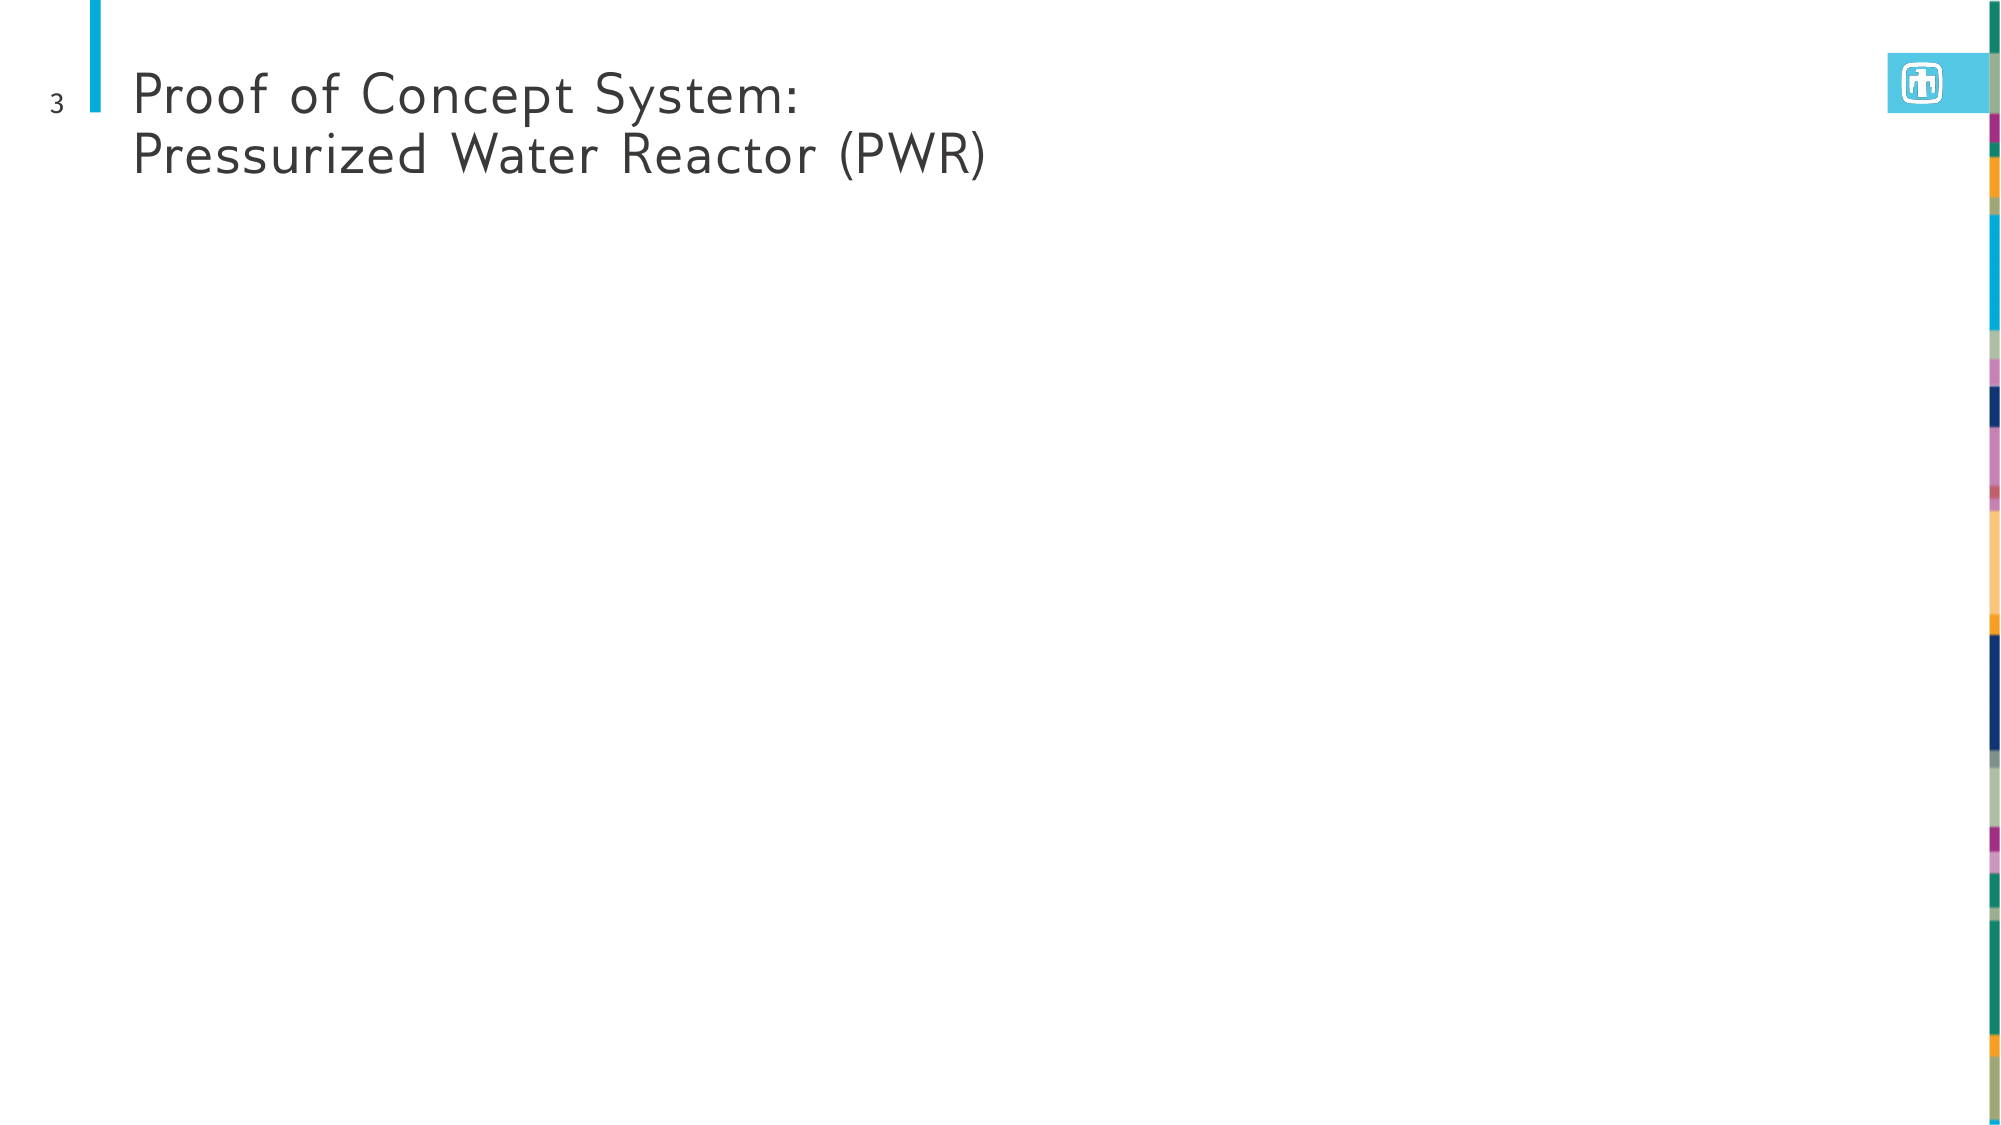

# Proof of Concept System: Pressurized Water Reactor (PWR)
3